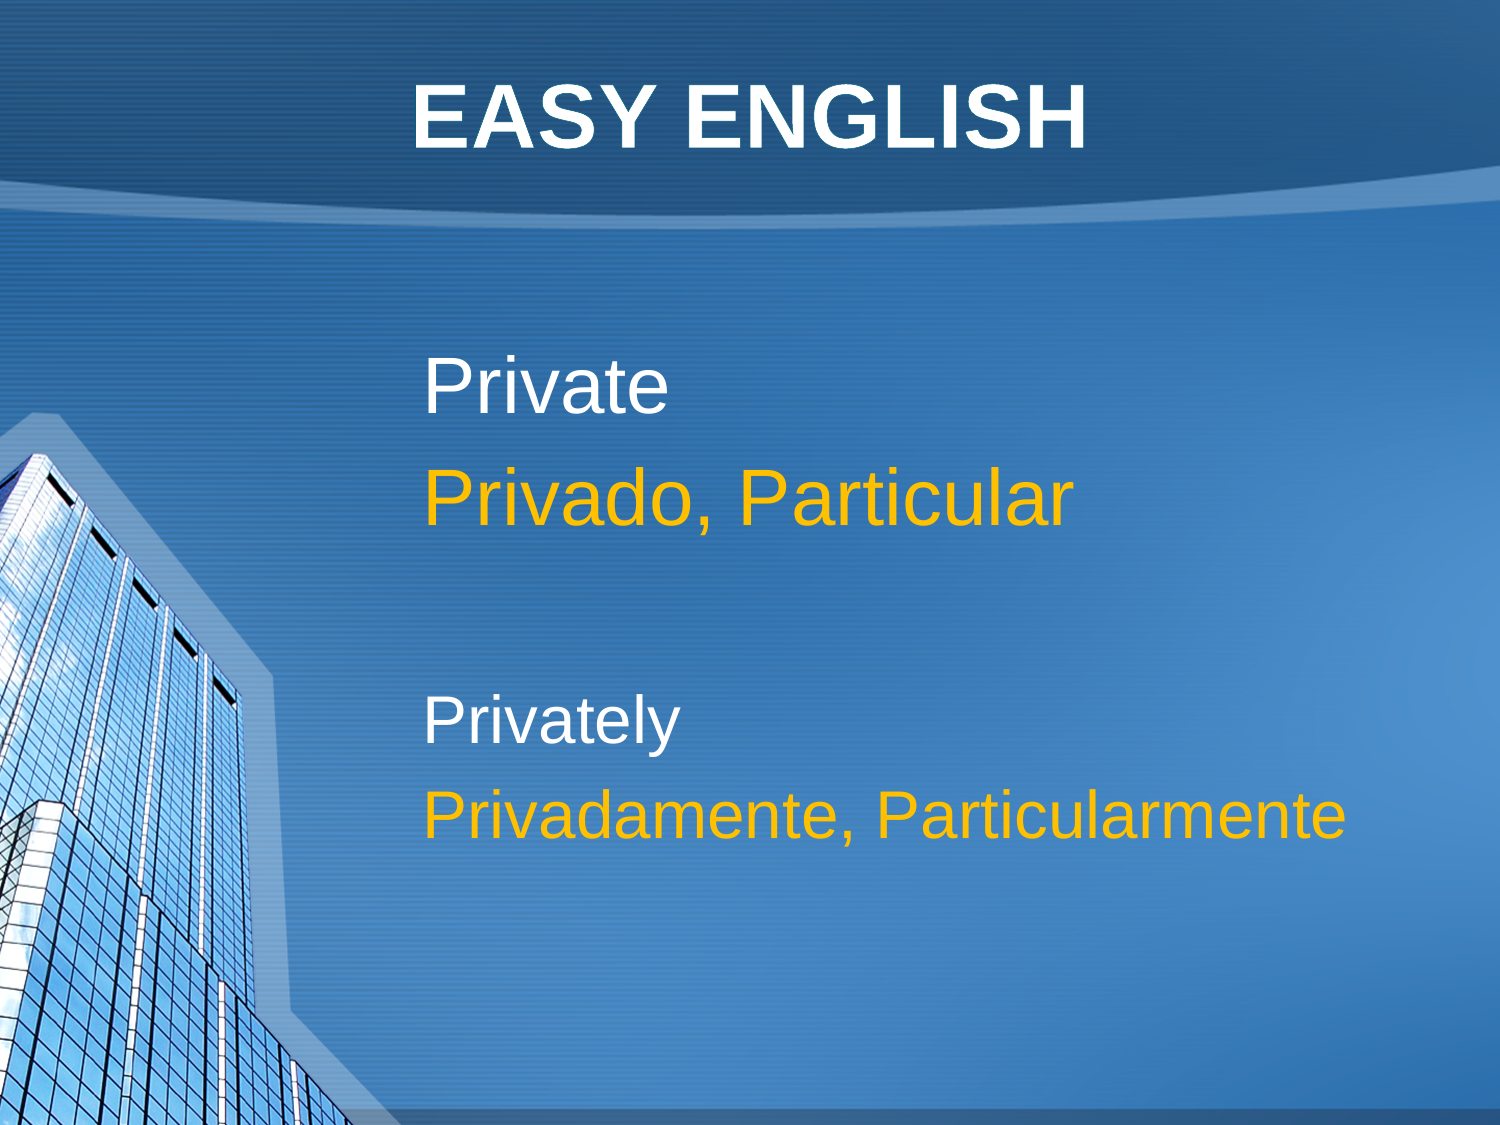

EASY ENGLISH
Private
Privado, Particular

Privately
Privadamente, Particularmente